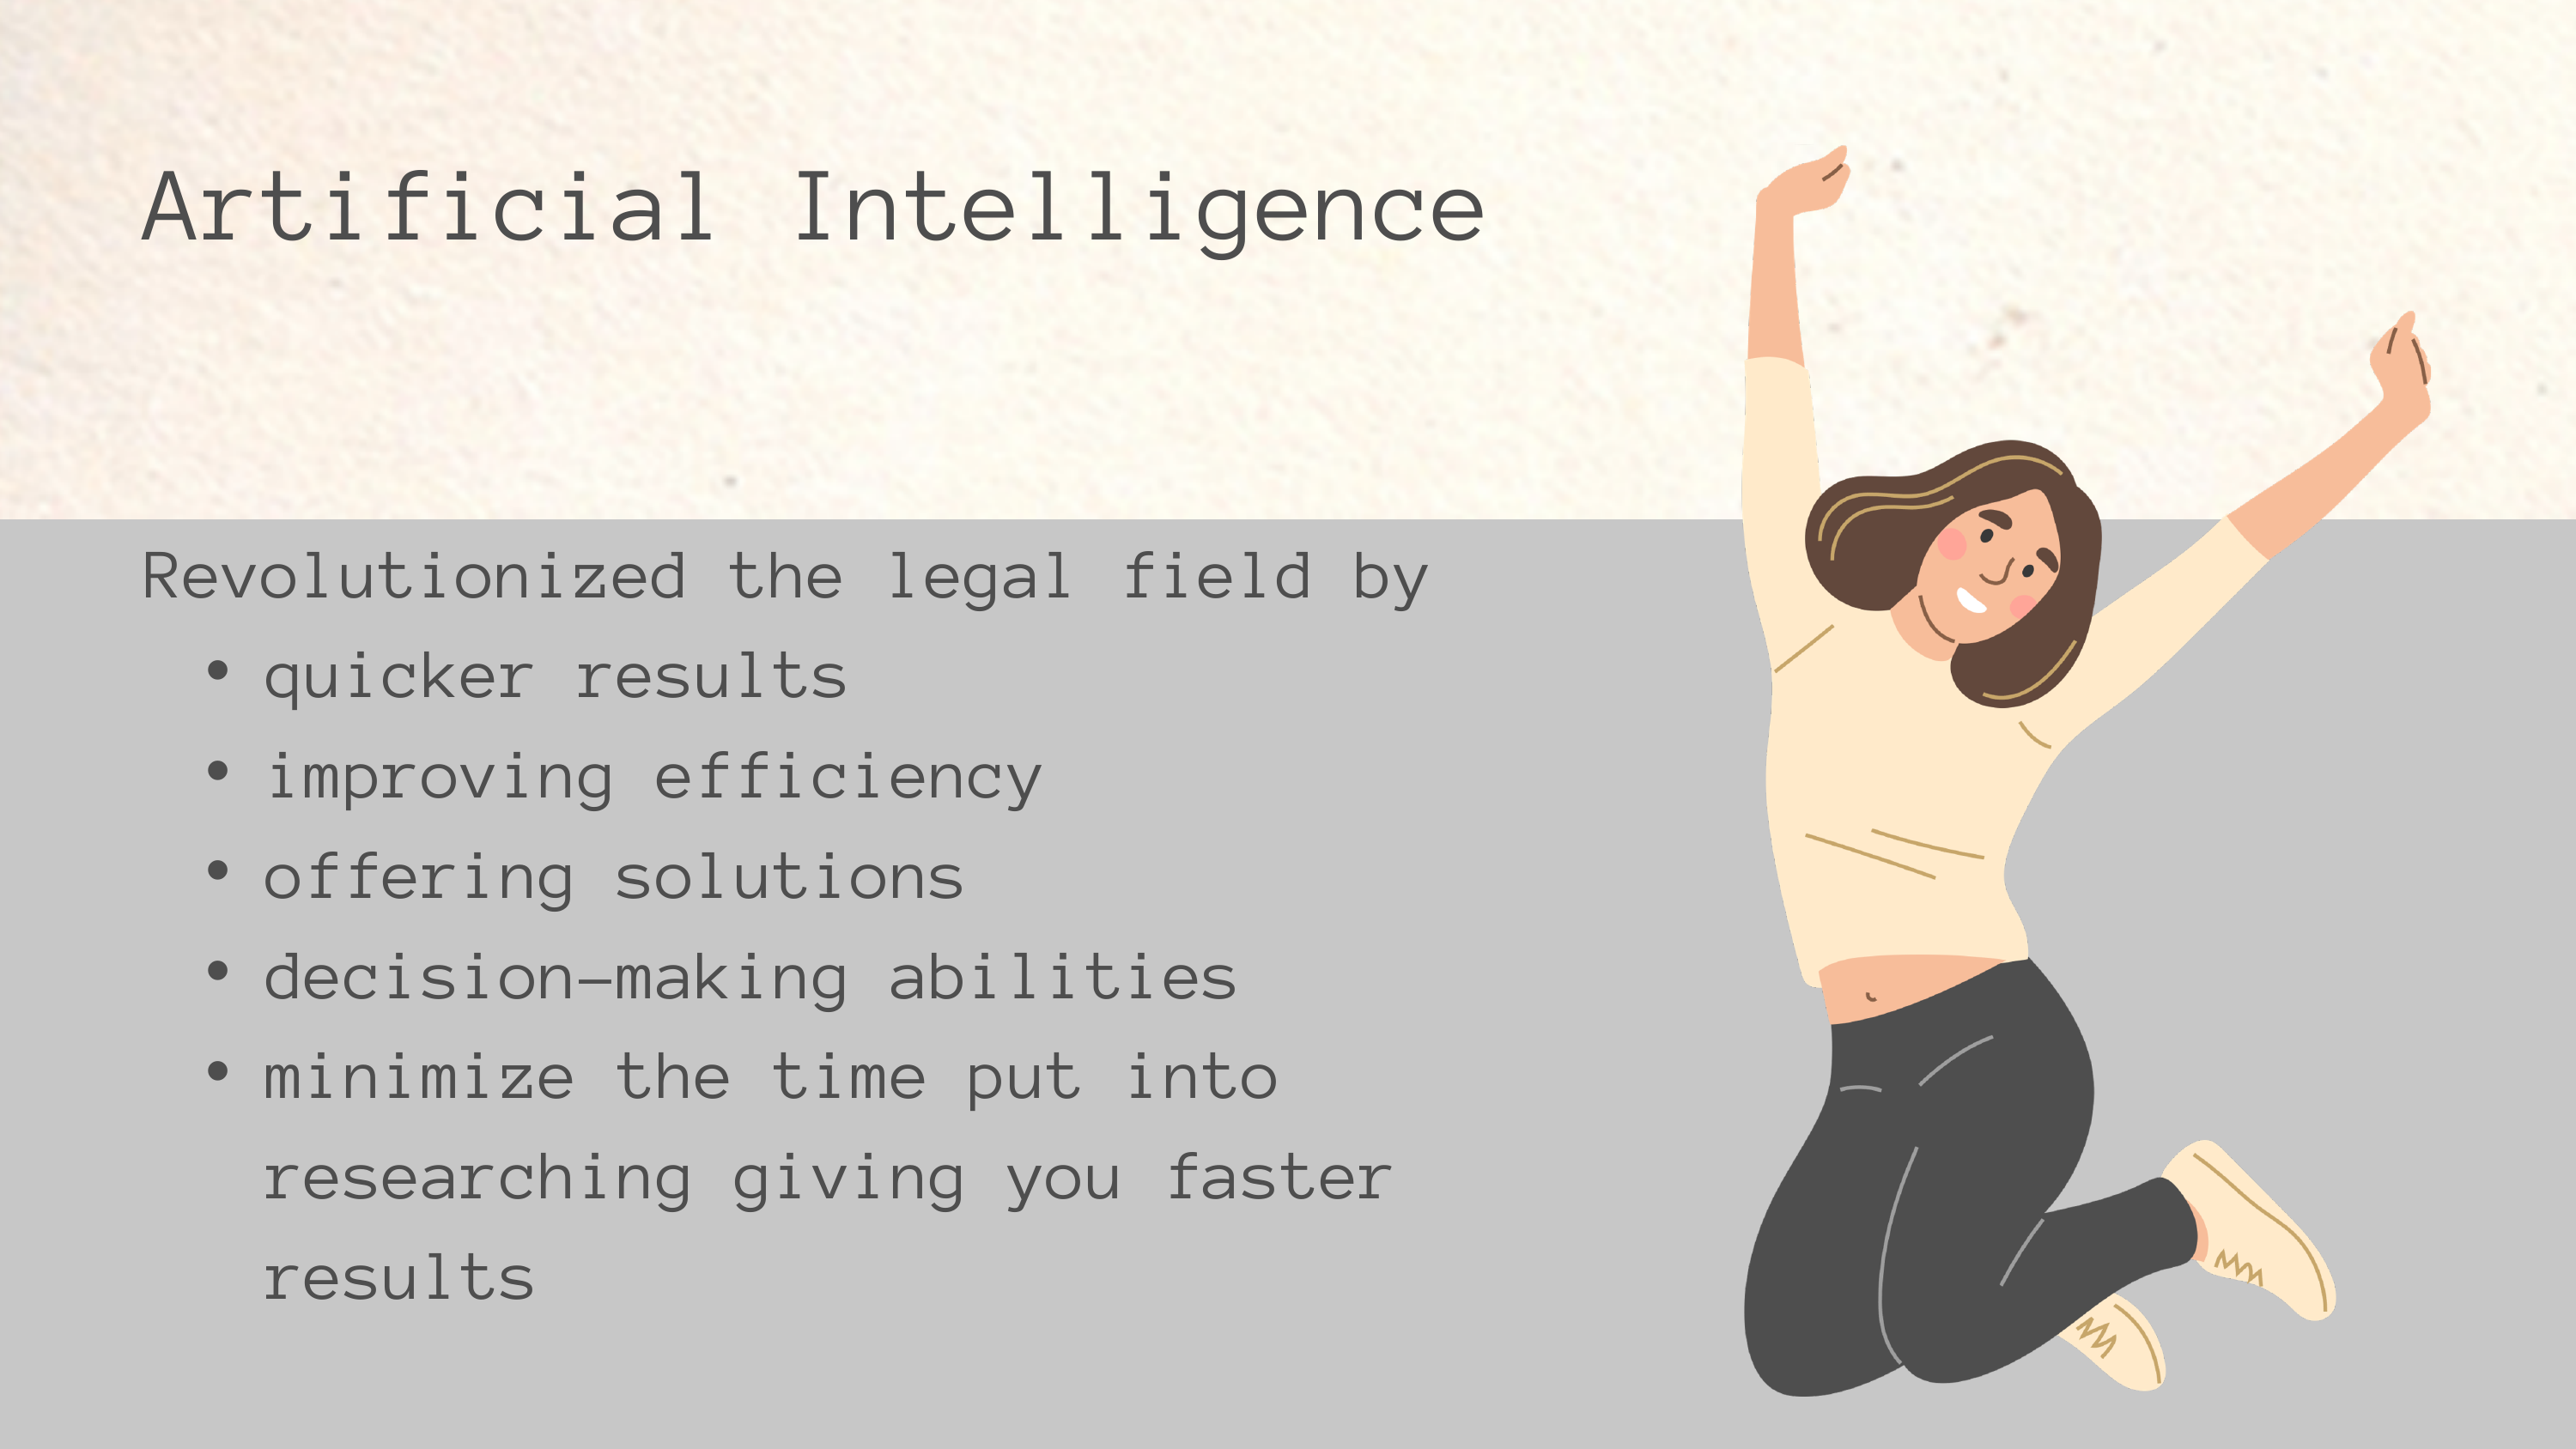

Artificial Intelligence

Revolutionized the legal field by
quicker results
improving efficiency
offering solutions
decision-making abilities
minimize the time put into researching giving you faster results